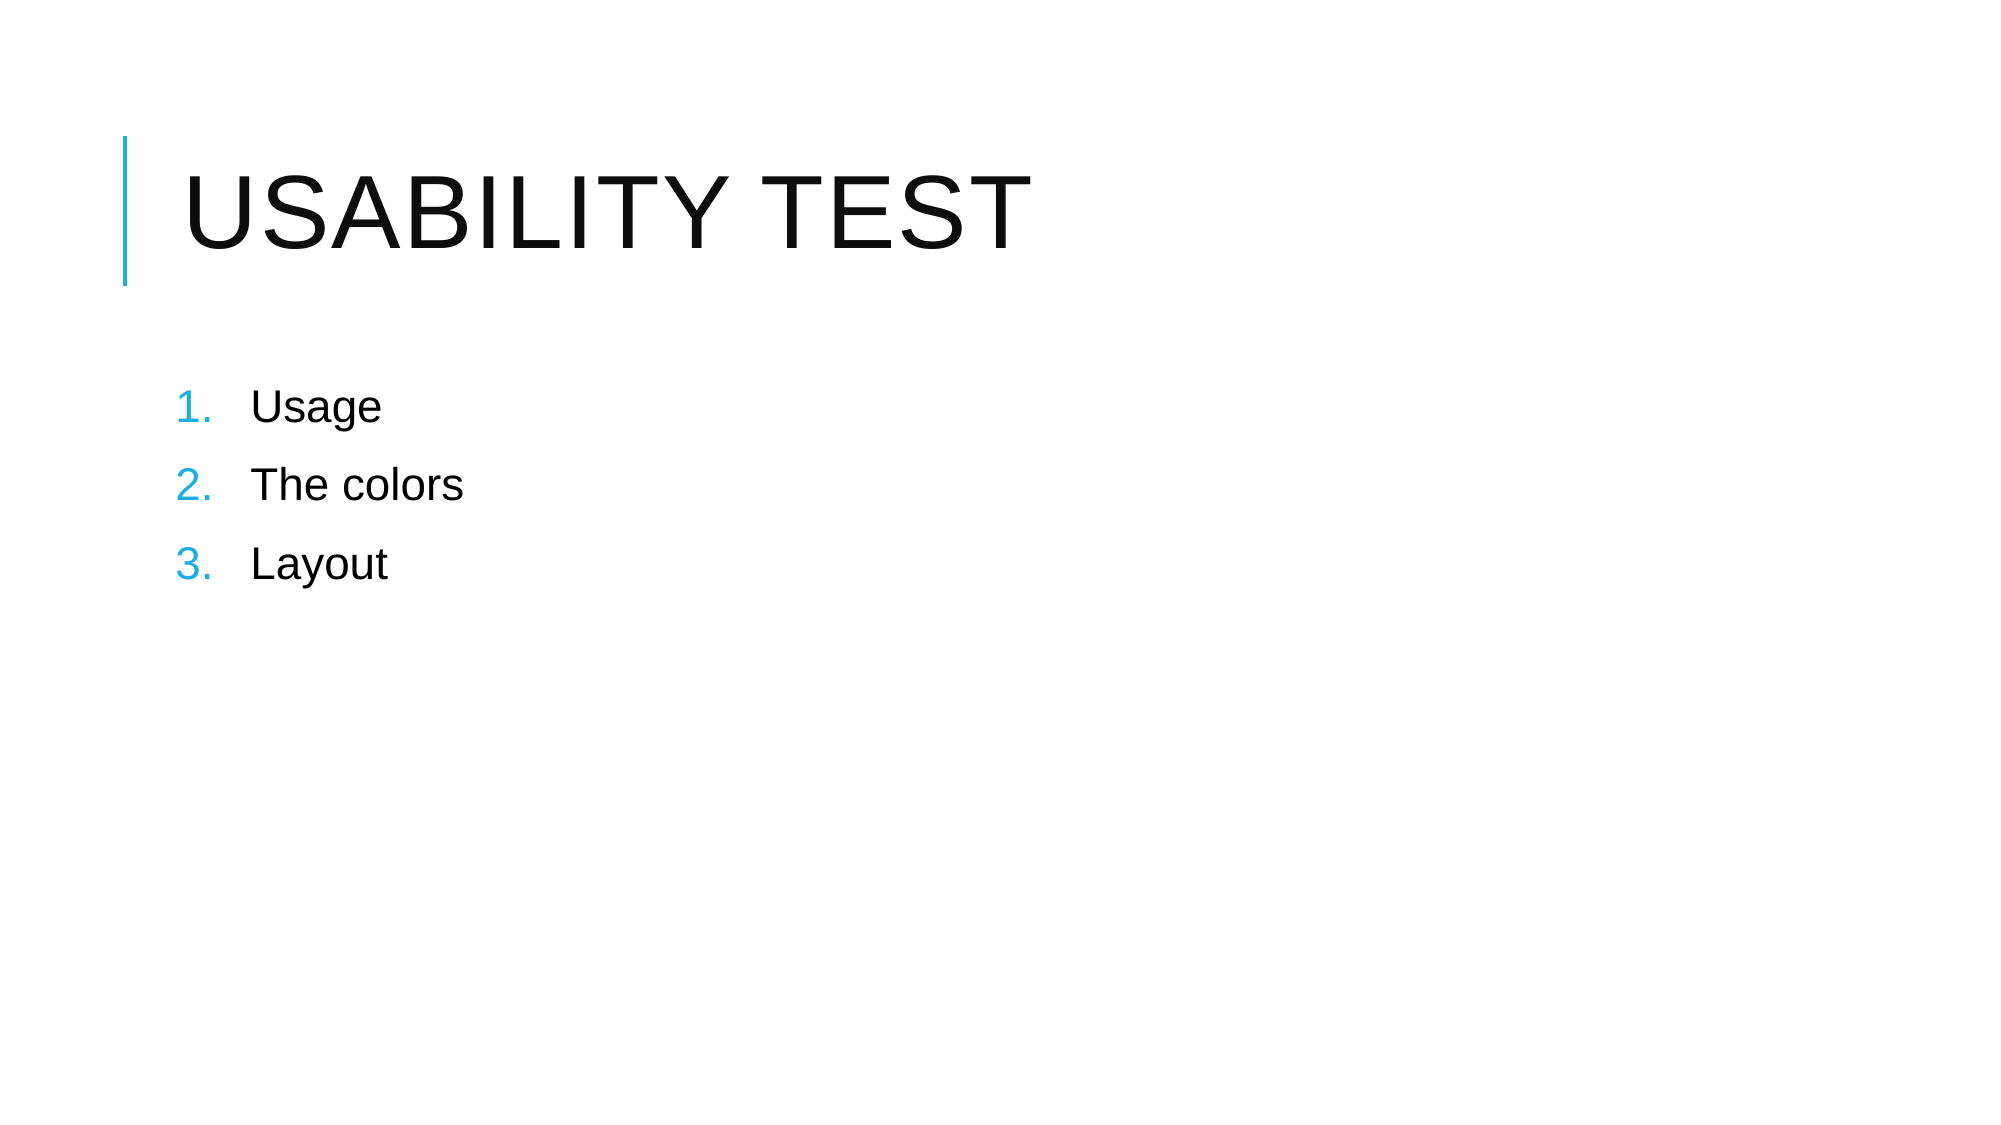

# USABILITY TEST
Usage
The colors
Layout